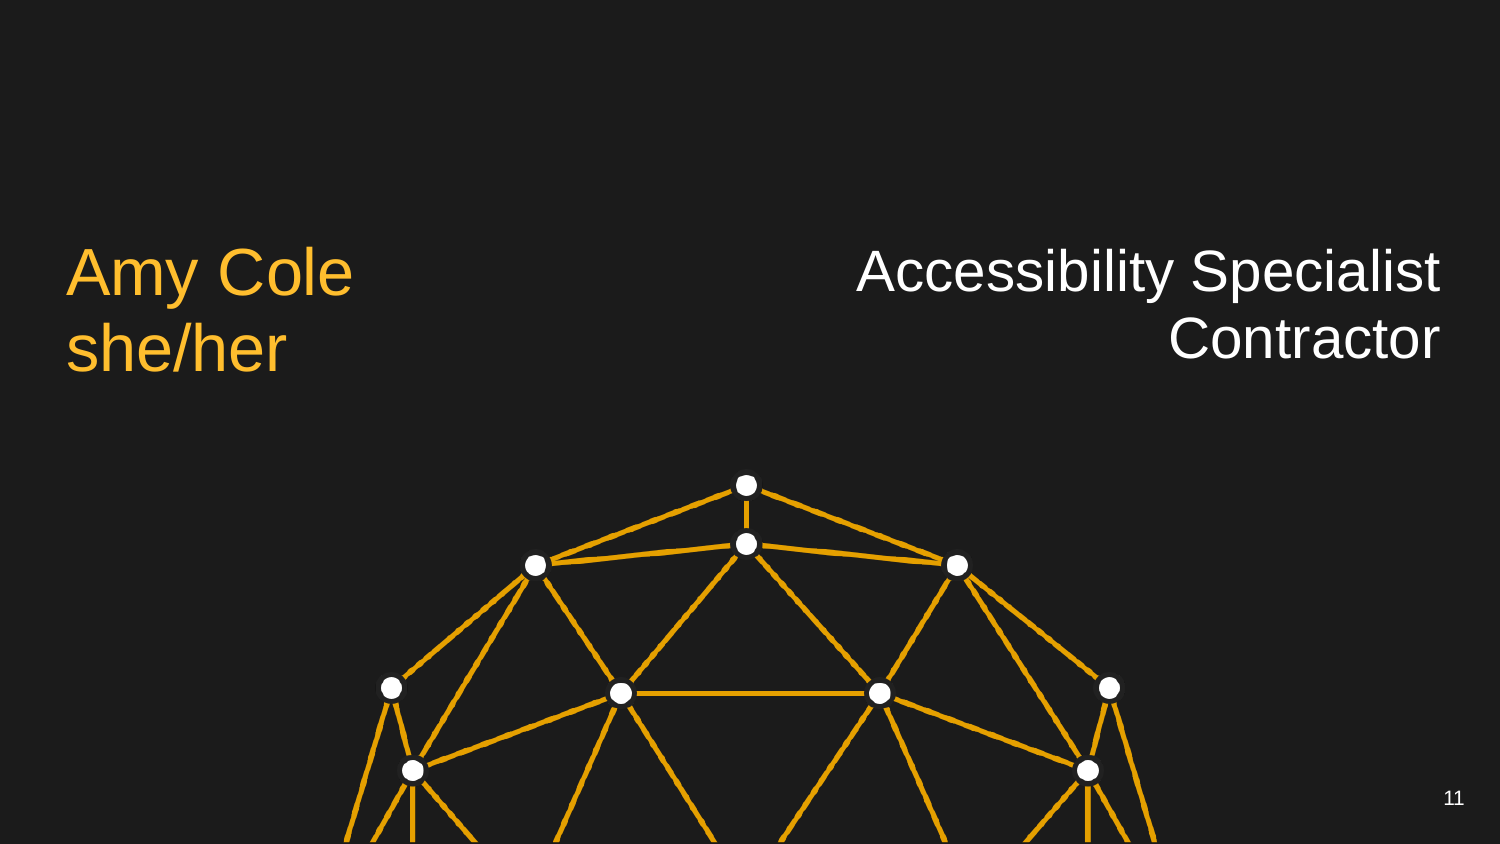

# Amy Cole
she/her
Accessibility Specialist
Contractor
11